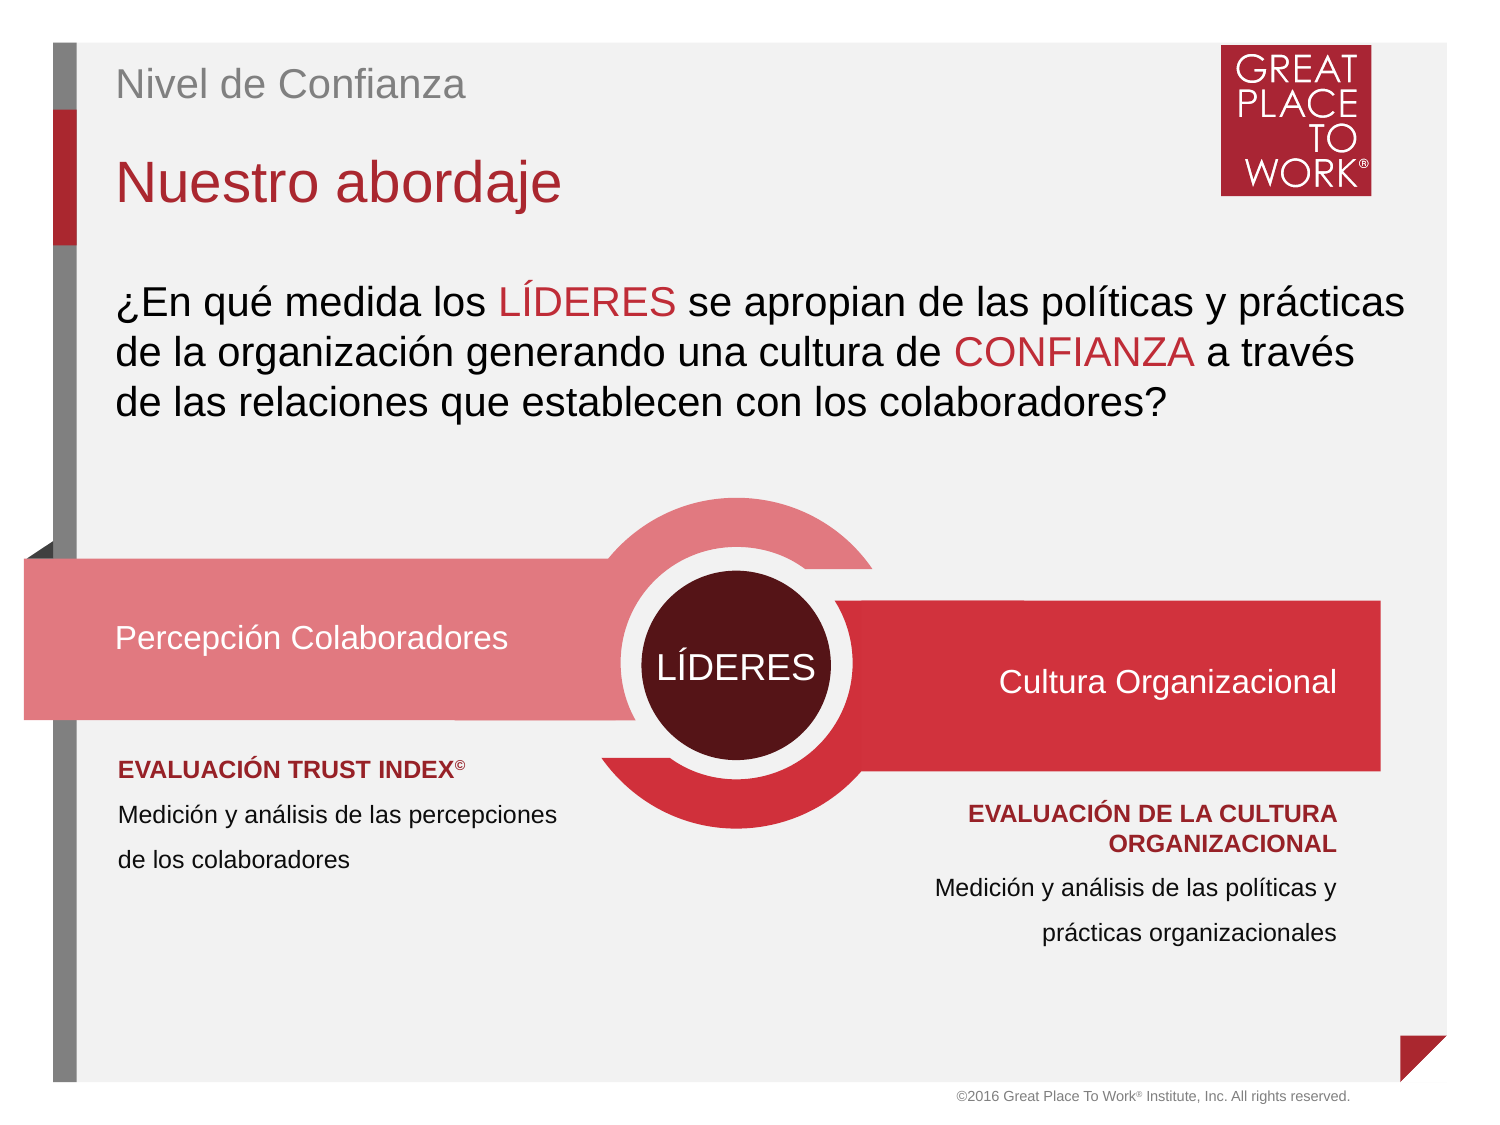

Nivel de Confianza
# Nuestro abordaje
¿En qué medida los LÍDERES se apropian de las políticas y prácticas de la organización generando una cultura de CONFIANZA a través de las relaciones que establecen con los colaboradores?

LÍDERES

Percepción Colaboradores
Cultura Organizacional
EVALUACIÓN TRUST INDEX©
Medición y análisis de las percepciones de los colaboradores

EVALUACIÓN DE LA CULTURA ORGANIZACIONAL
Medición y análisis de las políticas y prácticas organizacionales